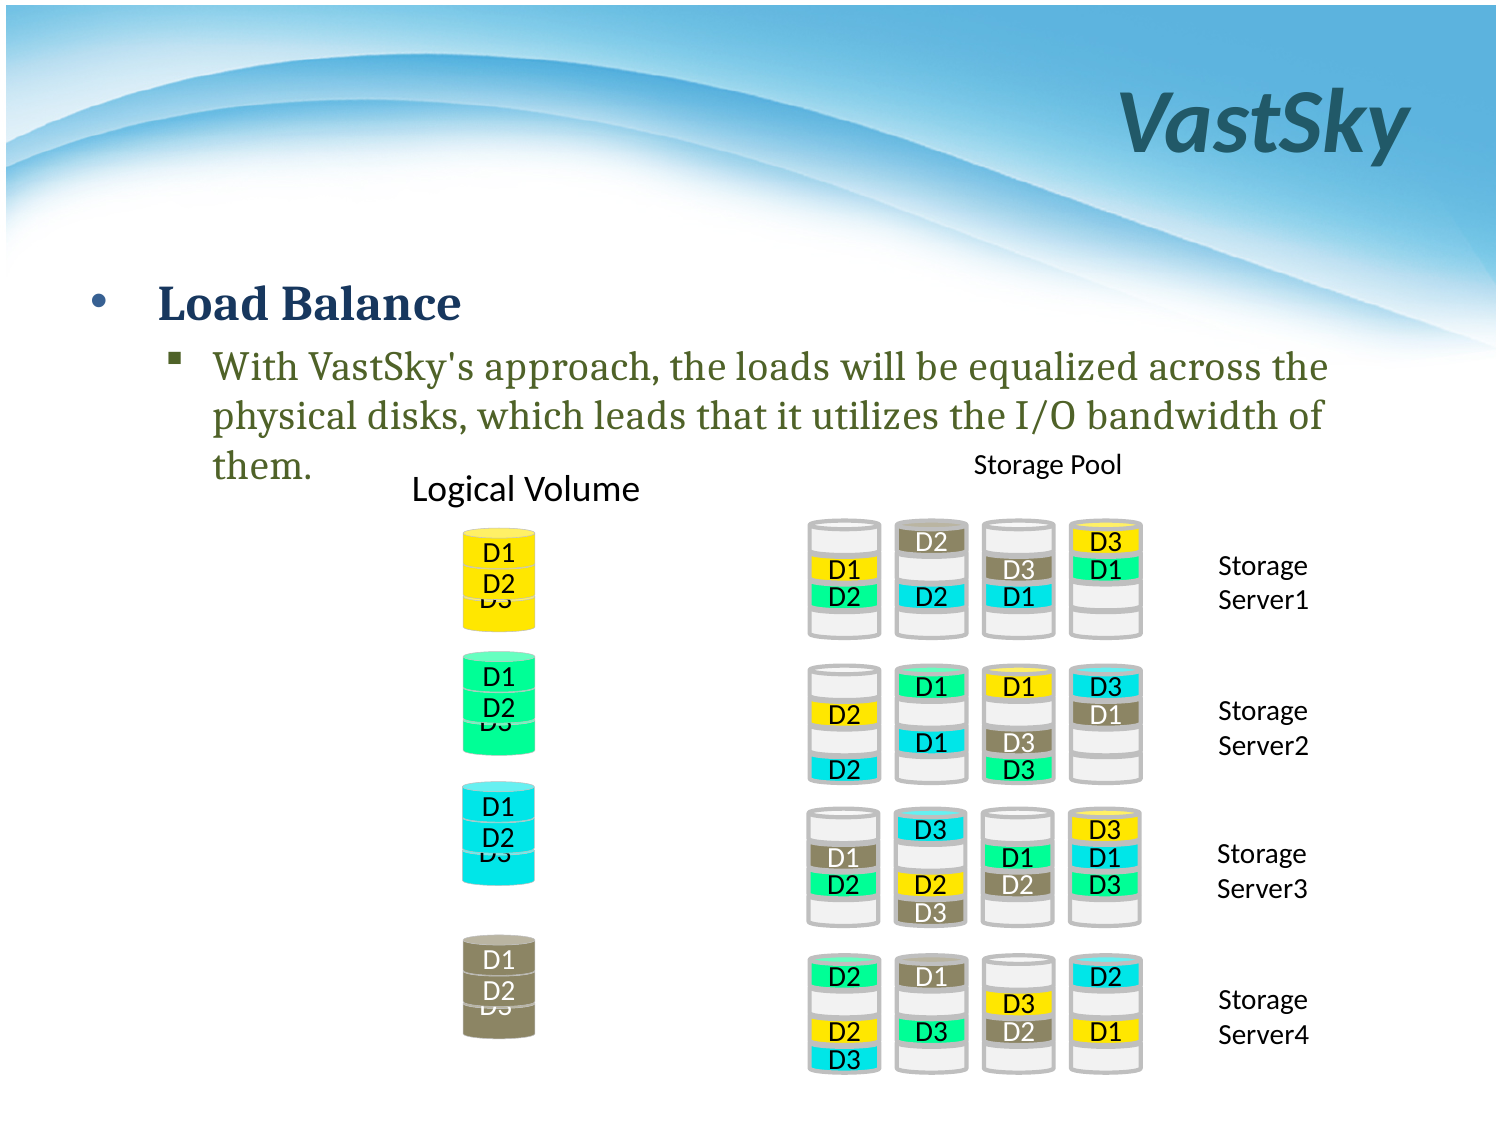

# VastSky
 Load Balance
With VastSky's approach, the loads will be equalized across the physical disks, which leads that it utilizes the I/O bandwidth of them.
Storage Pool

D1
D2

D2

D2

D3
D1

D3
D1

Storage
Server1

D2

D2
D1

D1

D1

D3
D3
D3
D1

Storage
Server2

D1
D2

D3

D2
D3

D1
D2

D3
D1
D3

Storage
Server3
D2

D2
D3
D1

D3

D3
D2

D2

D1

Storage
Server4
Logical Volume
D1
D2
D3
D1
D2
D3
D1
D2
D3
D1
D2
D3